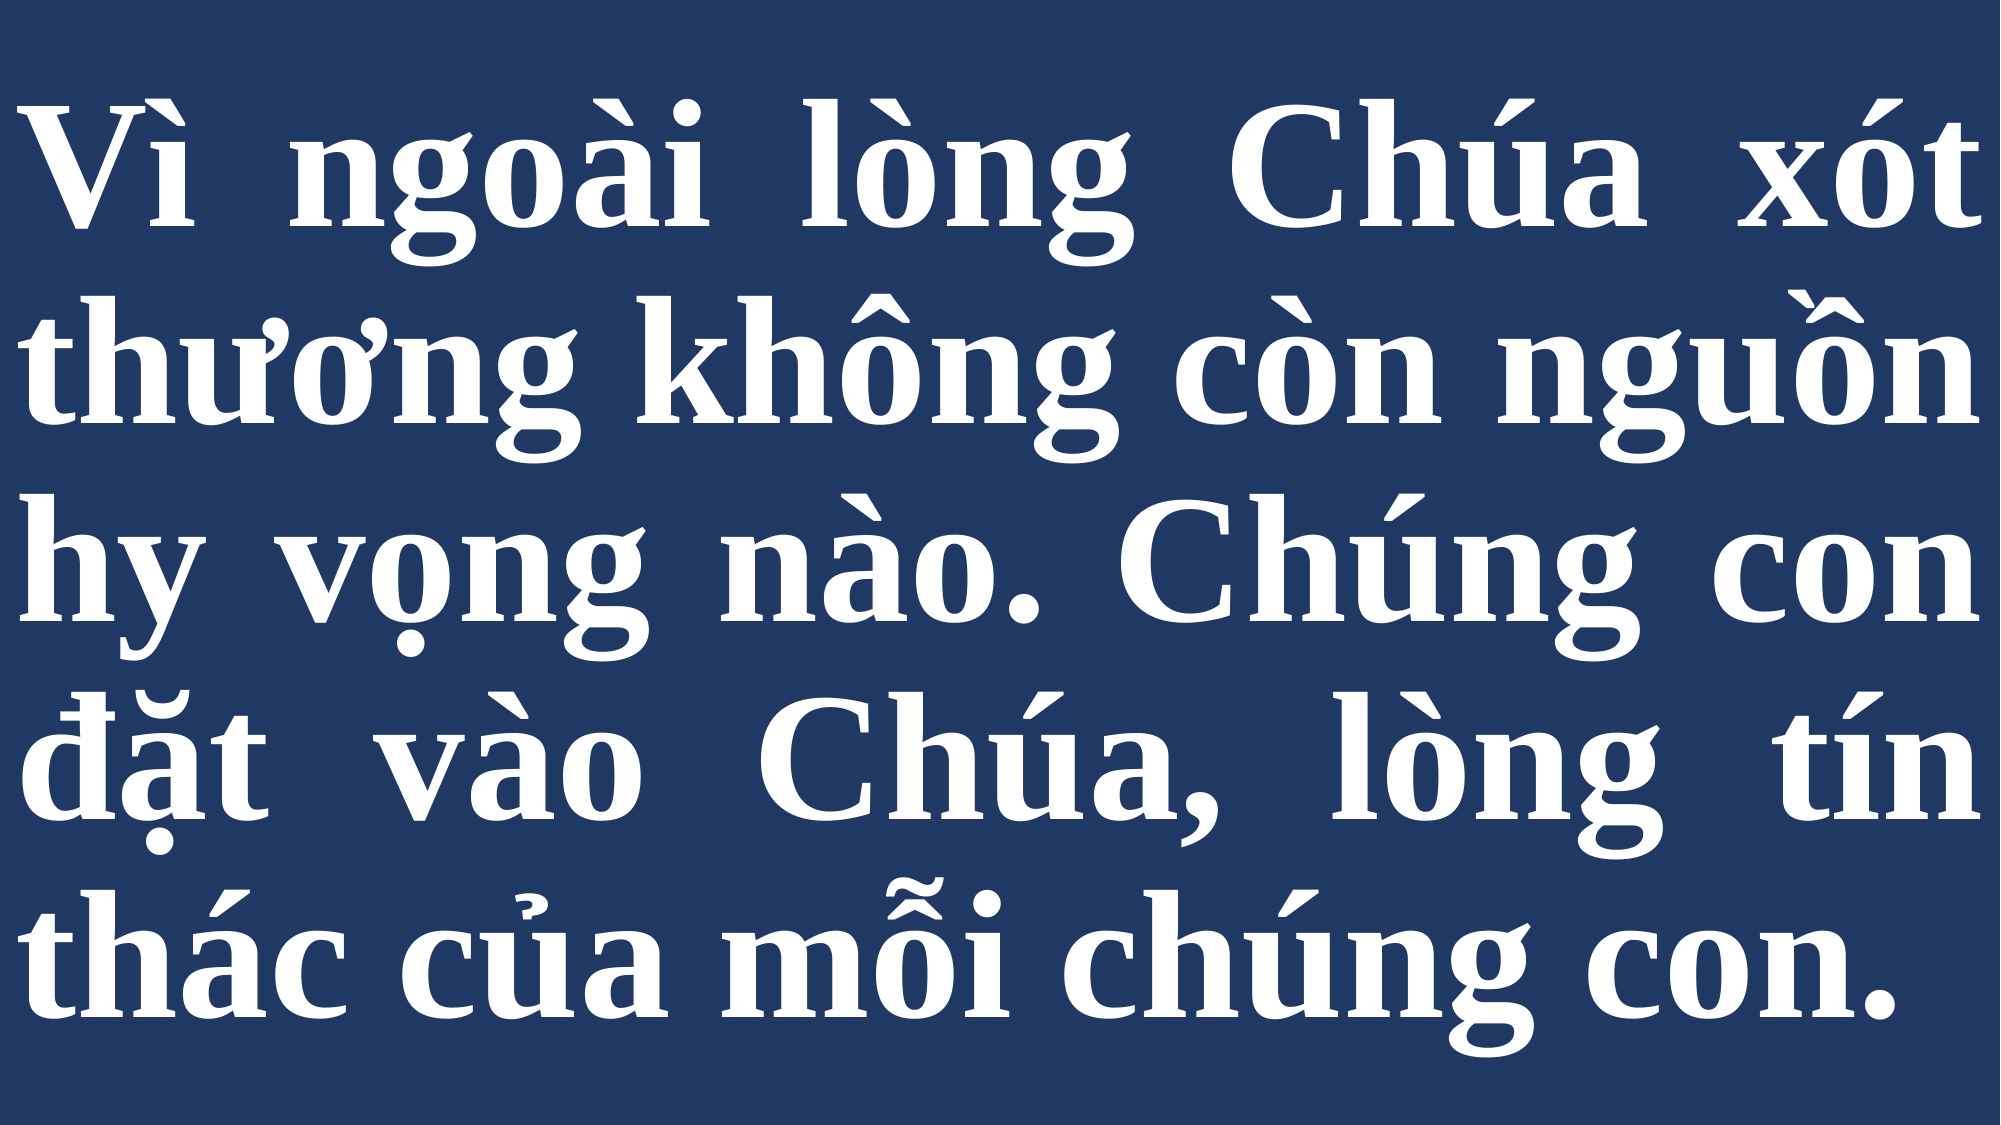

# Vì ngoài lòng Chúa xót thương không còn nguồn hy vọng nào. Chúng con đặt vào Chúa, lòng tín thác của mỗi chúng con.